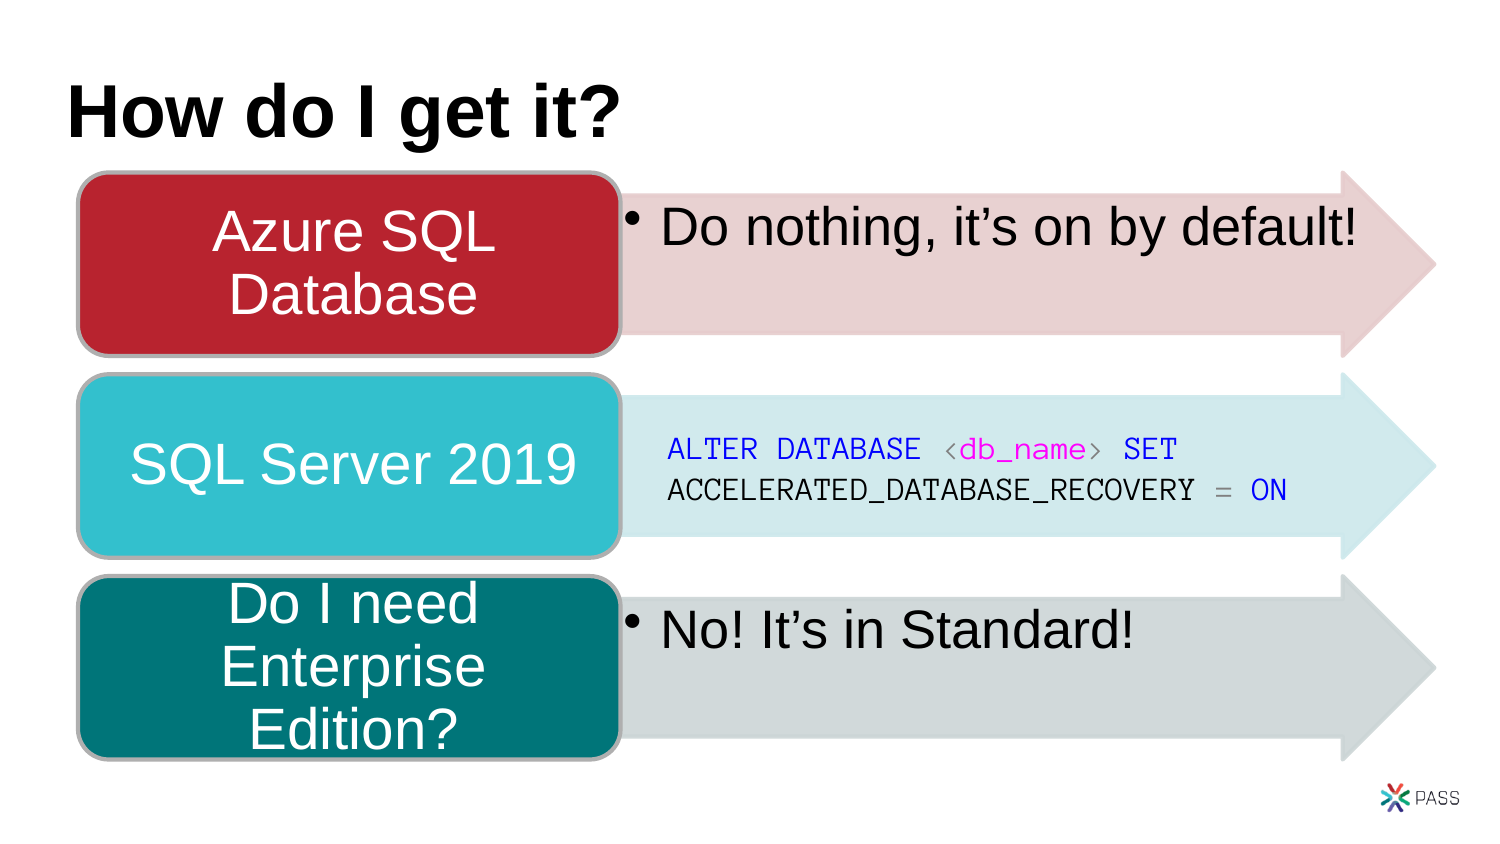

# How do I get it?
Do nothing, it’s on by default!
Azure SQL Database

SQL Server 2019
No! It’s in Standard!
Do I need Enterprise Edition?
ALTER DATABASE <db_name> SET ACCELERATED_DATABASE_RECOVERY = ON